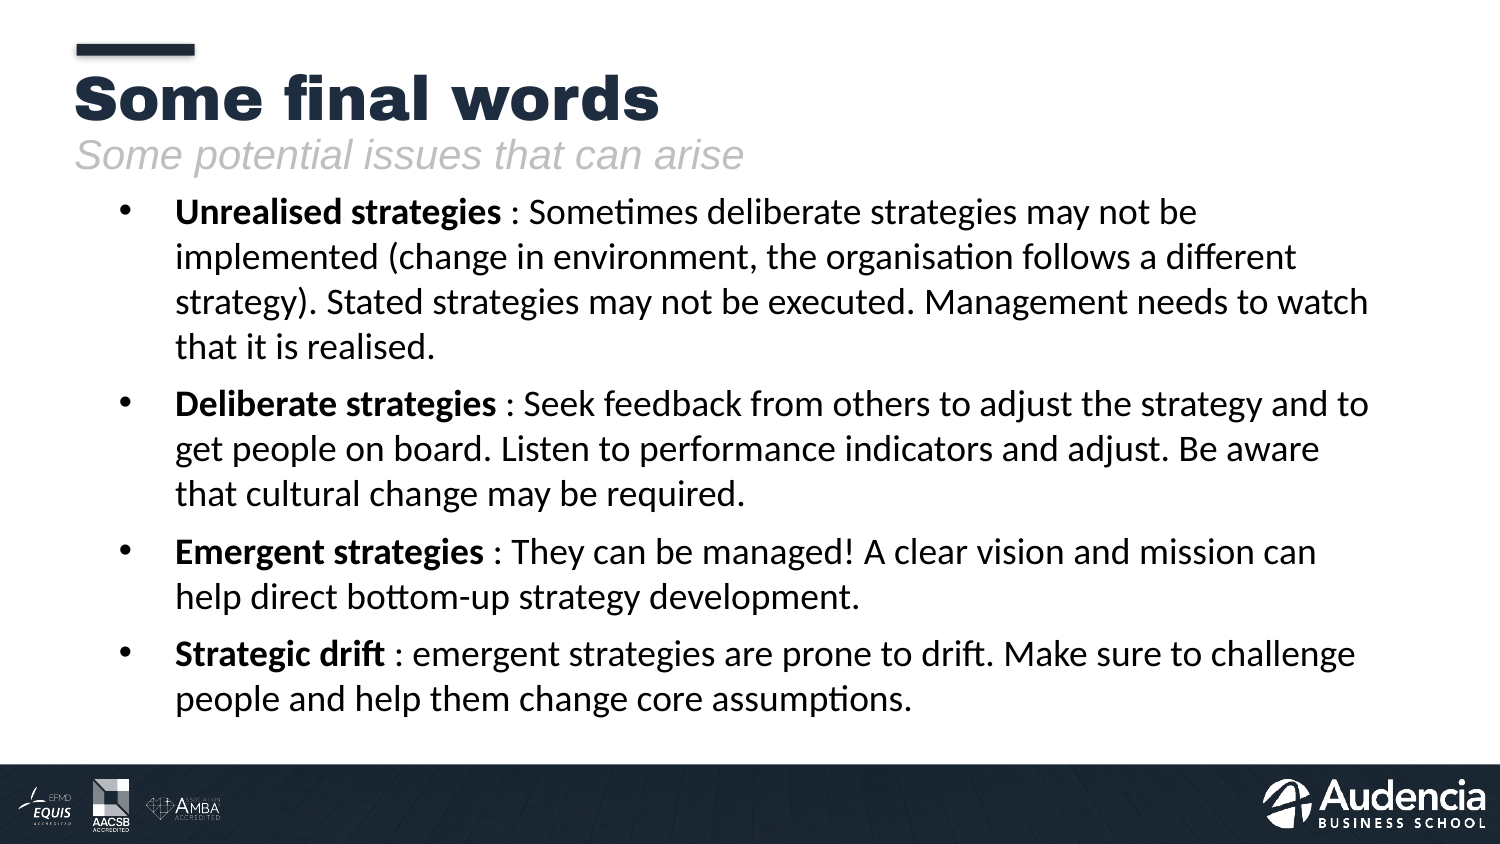

# Some final words
Some potential issues that can arise
Unrealised strategies : Sometimes deliberate strategies may not be implemented (change in environment, the organisation follows a different strategy). Stated strategies may not be executed. Management needs to watch that it is realised.
Deliberate strategies : Seek feedback from others to adjust the strategy and to get people on board. Listen to performance indicators and adjust. Be aware that cultural change may be required.
Emergent strategies : They can be managed! A clear vision and mission can help direct bottom-up strategy development.
Strategic drift : emergent strategies are prone to drift. Make sure to challenge people and help them change core assumptions.